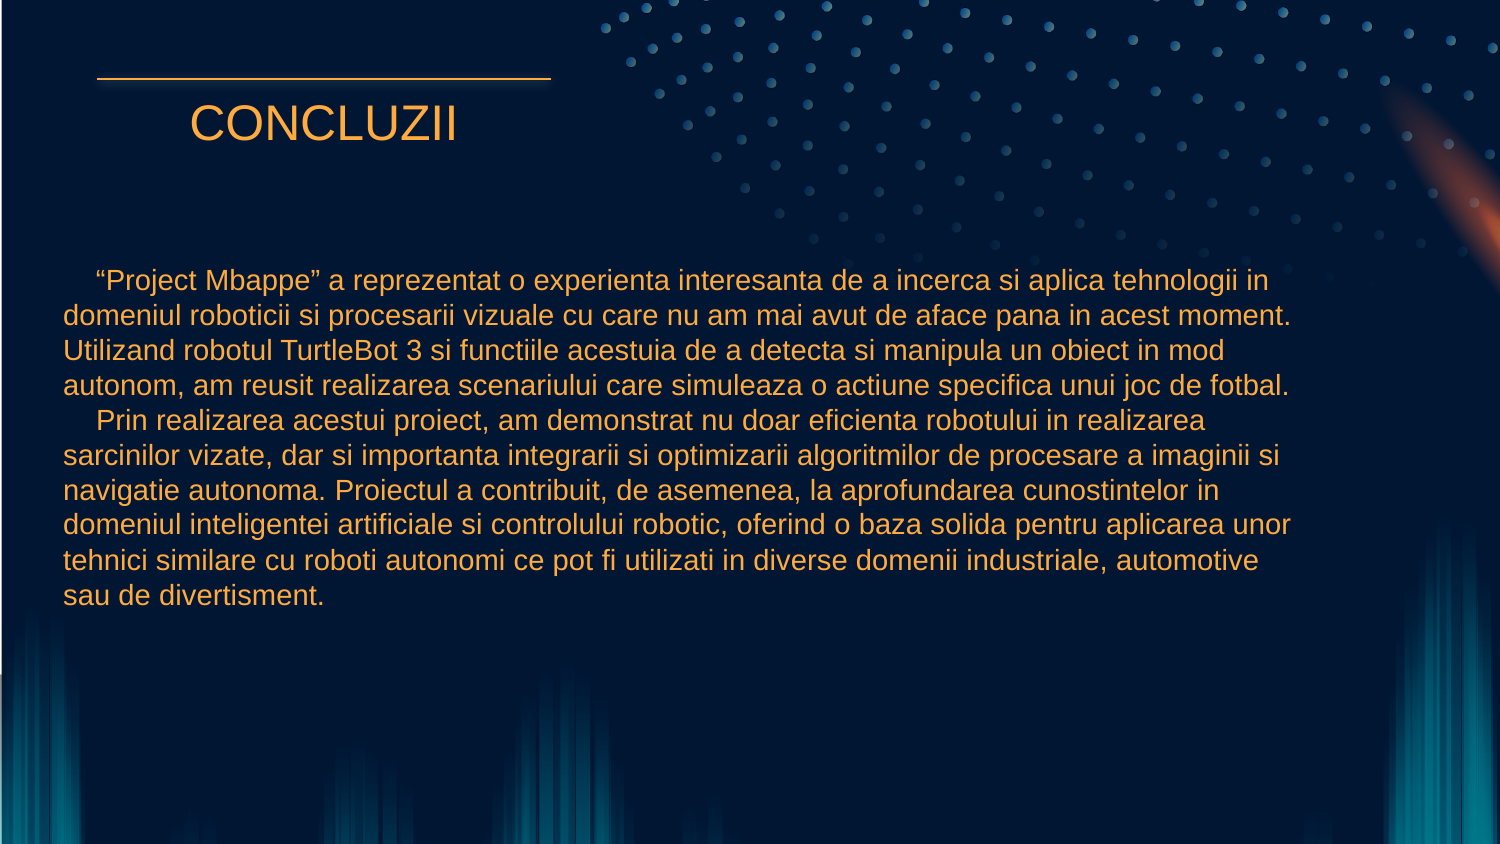

CONCLUZII
    “Project Mbappe” a reprezentat o experienta interesanta de a incerca si aplica tehnologii in domeniul roboticii si procesarii vizuale cu care nu am mai avut de aface pana in acest moment. Utilizand robotul TurtleBot 3 si functiile acestuia de a detecta si manipula un obiect in mod autonom, am reusit realizarea scenariului care simuleaza o actiune specifica unui joc de fotbal.
    Prin realizarea acestui proiect, am demonstrat nu doar eficienta robotului in realizarea sarcinilor vizate, dar si importanta integrarii si optimizarii algoritmilor de procesare a imaginii si navigatie autonoma. Proiectul a contribuit, de asemenea, la aprofundarea cunostintelor in domeniul inteligentei artificiale si controlului robotic, oferind o baza solida pentru aplicarea unor tehnici similare cu roboti autonomi ce pot fi utilizati in diverse domenii industriale, automotive sau de divertisment.